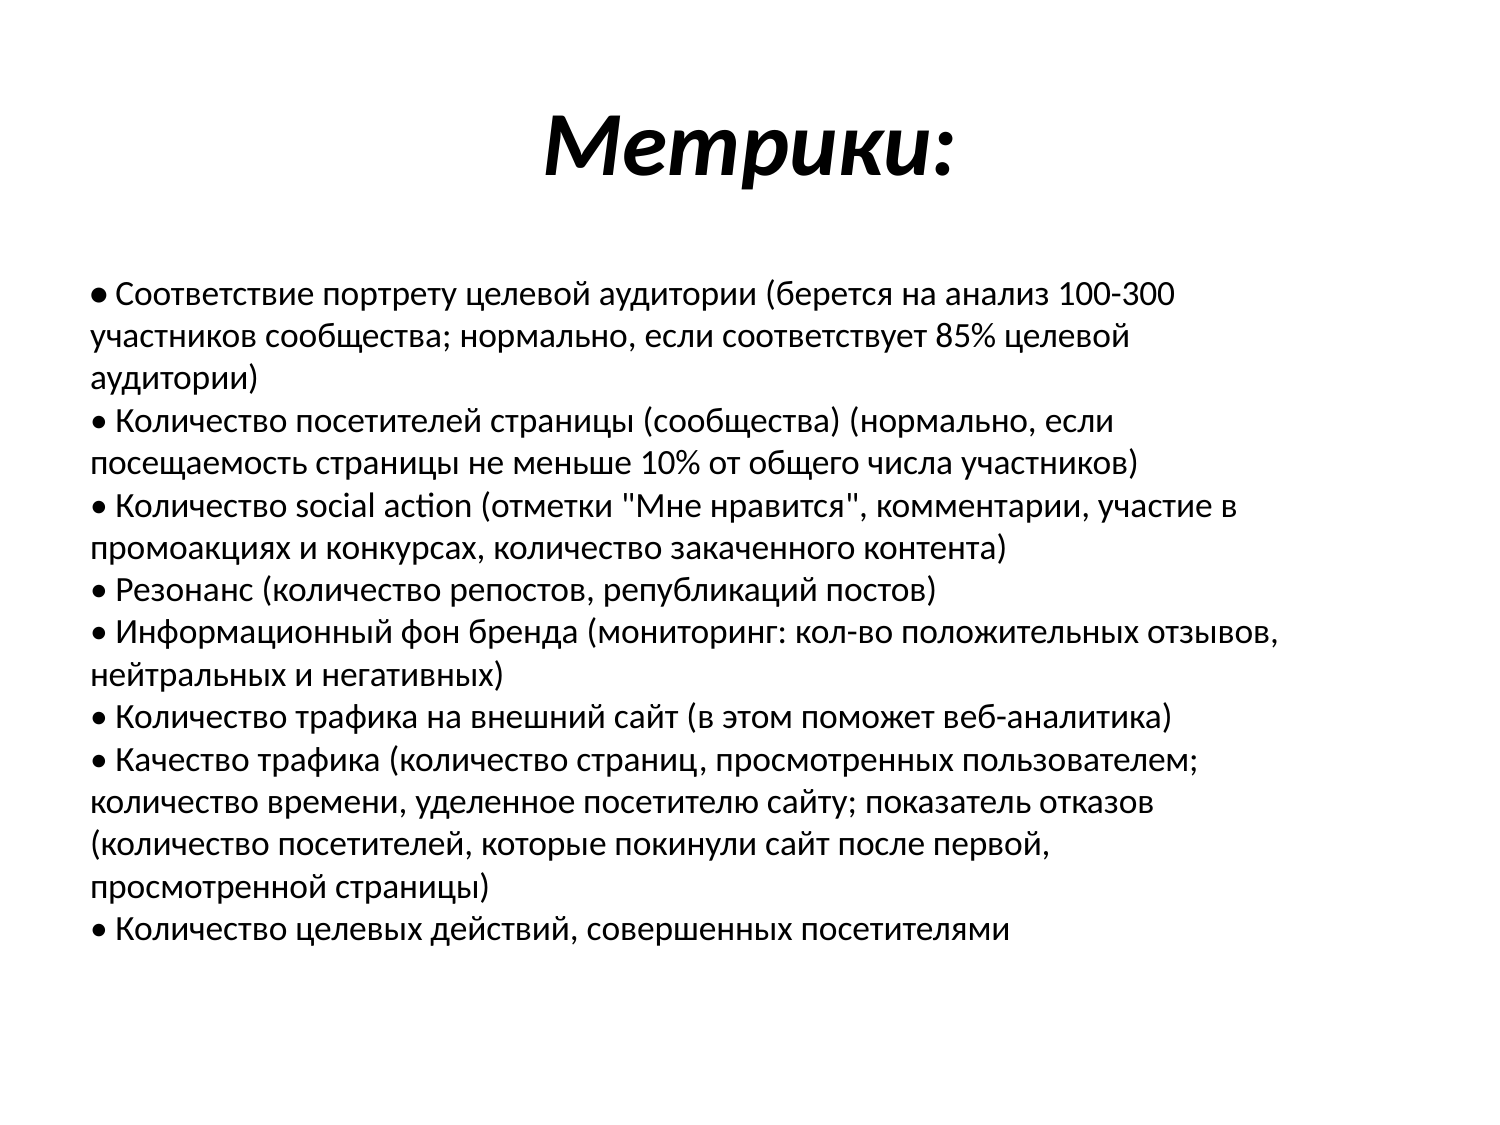

# Метрики:
• Соответствие портрету целевой аудитории (берется на анализ 100-300
участников сообщества; нормально, если соответствует 85% целевой
аудитории)
• Количество посетителей страницы (сообщества) (нормально, если
посещаемость страницы не меньше 10% от общего числа участников)
• Количество social action (отметки "Мне нравится", комментарии, участие в
промоакциях и конкурсах, количество закаченного контента)
• Резонанс (количество репостов, републикаций постов)
• Информационный фон бренда (мониторинг: кол-во положительных отзывов,
нейтральных и негативных)
• Количество трафика на внешний сайт (в этом поможет веб-аналитика)
• Качество трафика (количество страниц, просмотренных пользователем;
количество времени, уделенное посетителю сайту; показатель отказов
(количество посетителей, которые покинули сайт после первой,
просмотренной страницы)
• Количество целевых действий, совершенных посетителями